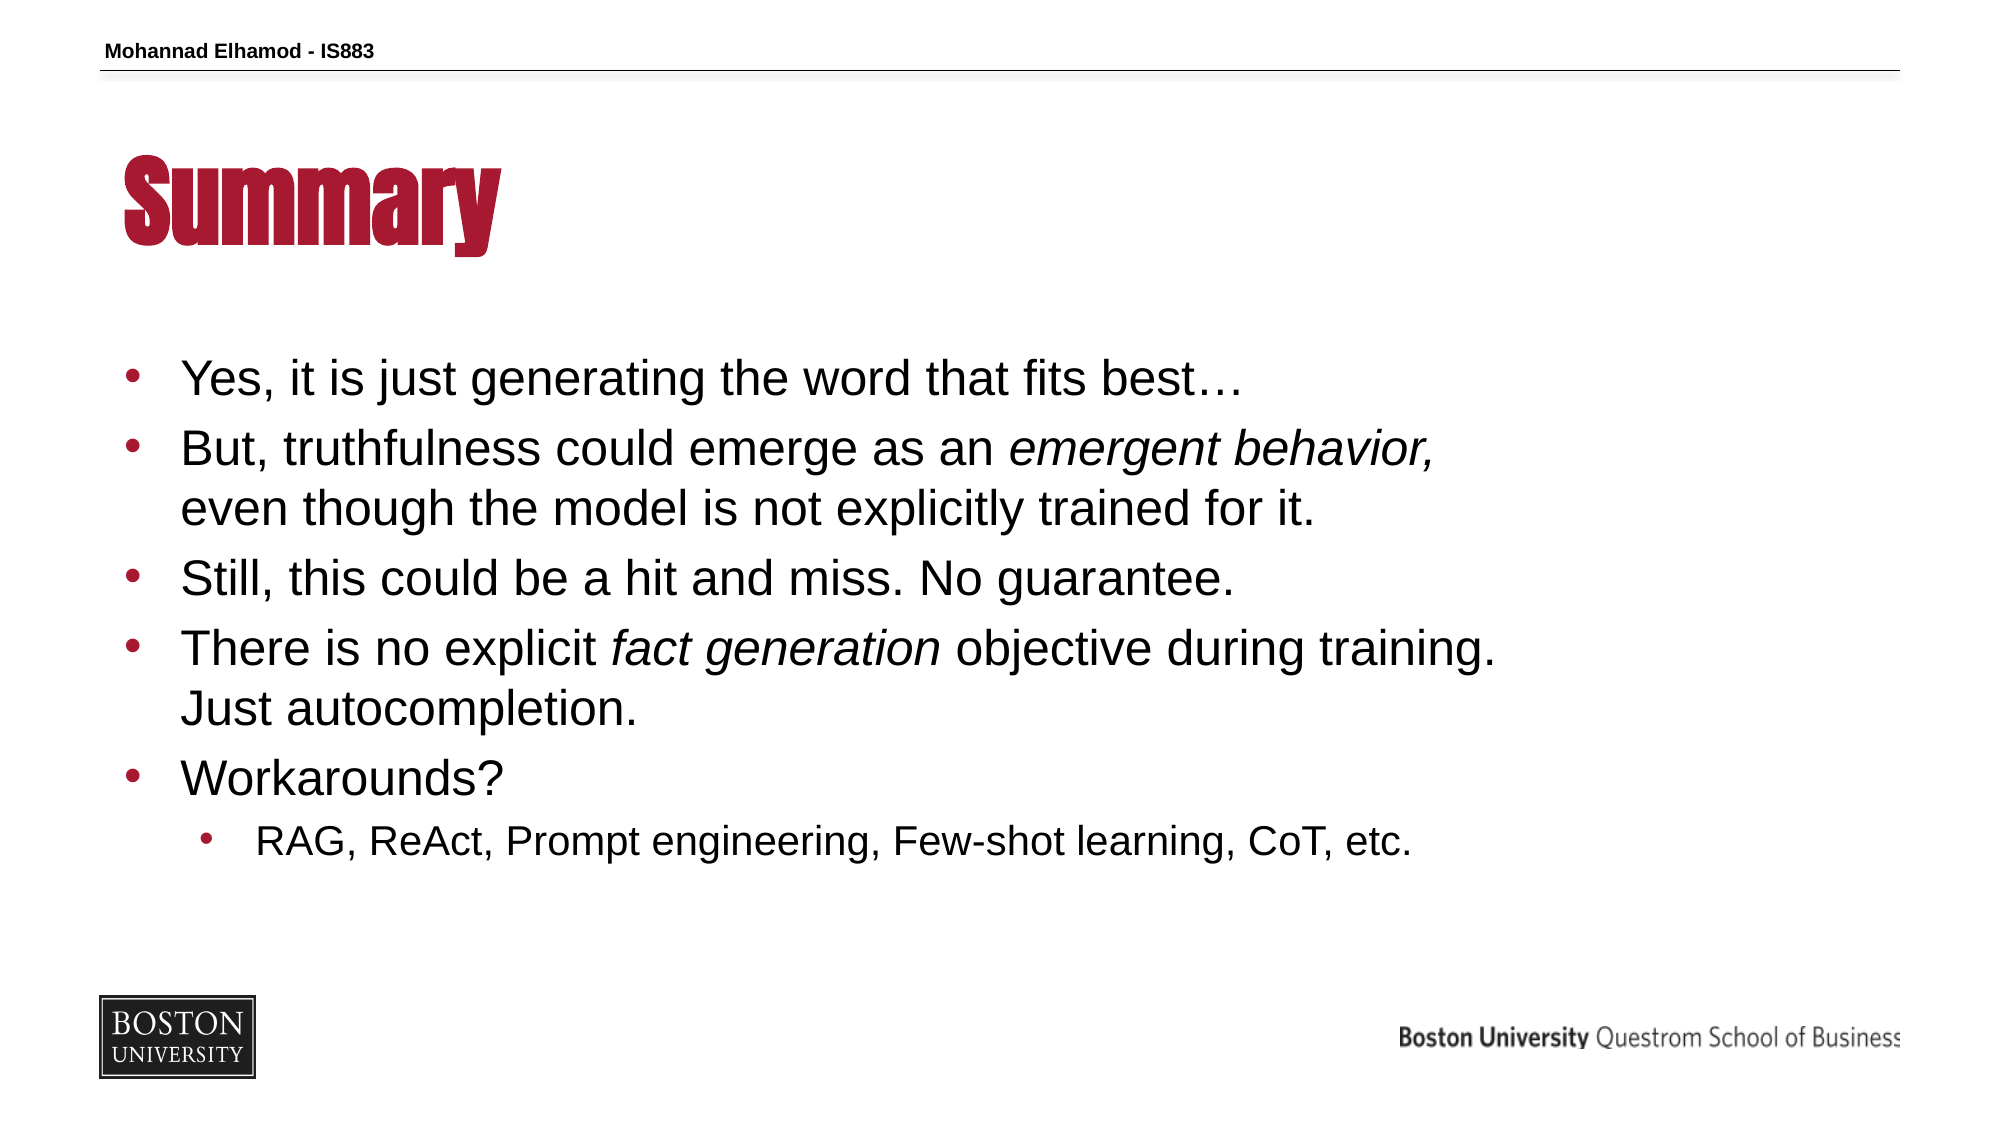

Mohannad Elhamod - IS883
# Summary
Yes, it is just generating the word that fits best…
But, truthfulness could emerge as an emergent behavior, even though the model is not explicitly trained for it.
Still, this could be a hit and miss. No guarantee.
There is no explicit fact generation objective during training. Just autocompletion.
Workarounds?
RAG, ReAct, Prompt engineering, Few-shot learning, CoT, etc.